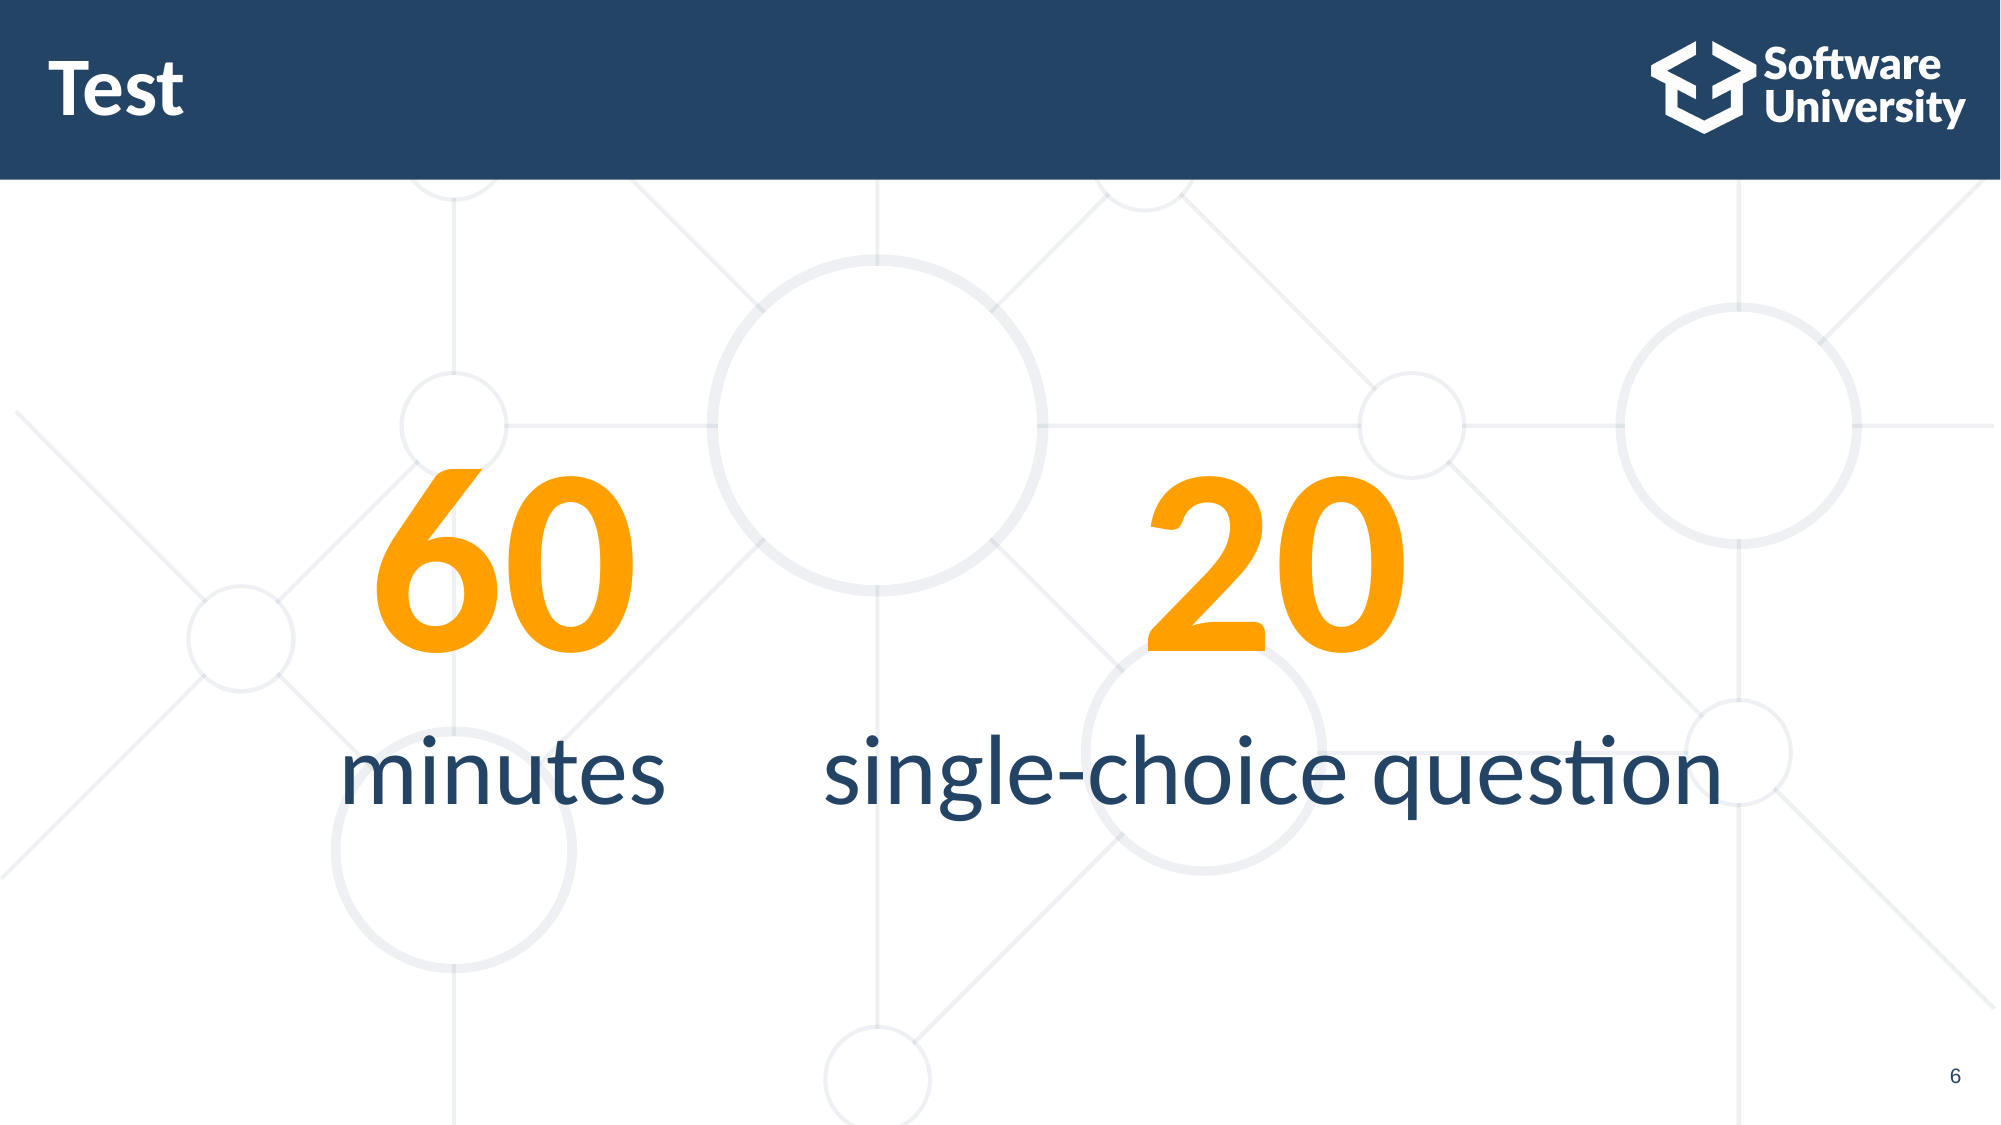

# Test
60
minutes
20
single-choice question
6